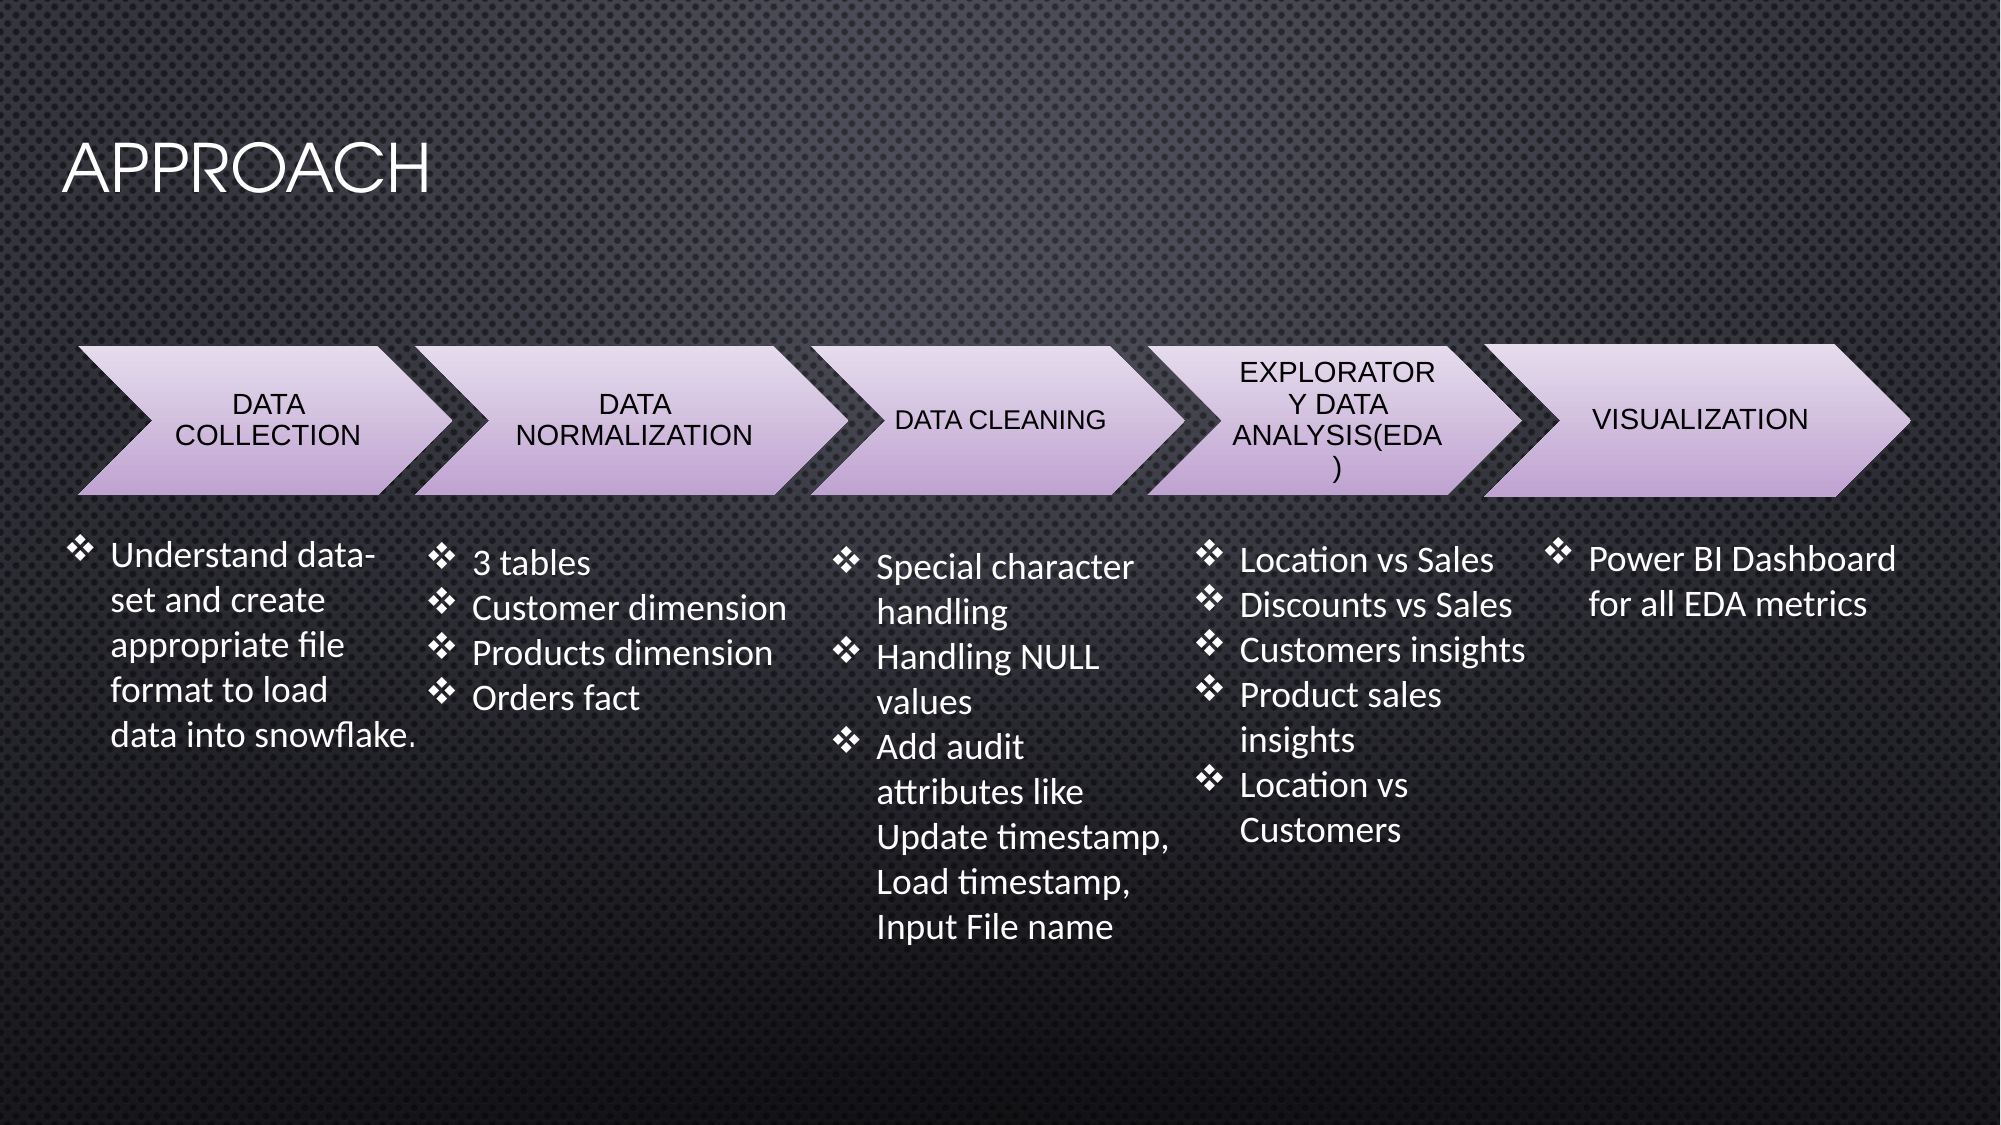

# APPROACH
DATA COLLECTION
DATA NORMALIZATION
DATA CLEANING
EXPLORATORY DATA ANALYSIS(EDA)
VISUALIZATION

Power BI Dashboard
for all EDA metrics

Location vs Sales
Discounts vs Sales
Customers insights
Product sales
insights
Location vs
Customers

3 tables
Customer dimension
Products dimension
Orders fact
Understand data-
set and create
appropriate file
format to load
data into snowflake.
Special character
handling
Handling NULL
values
Add audit
attributes like
Update timestamp,
Load timestamp,
Input File name